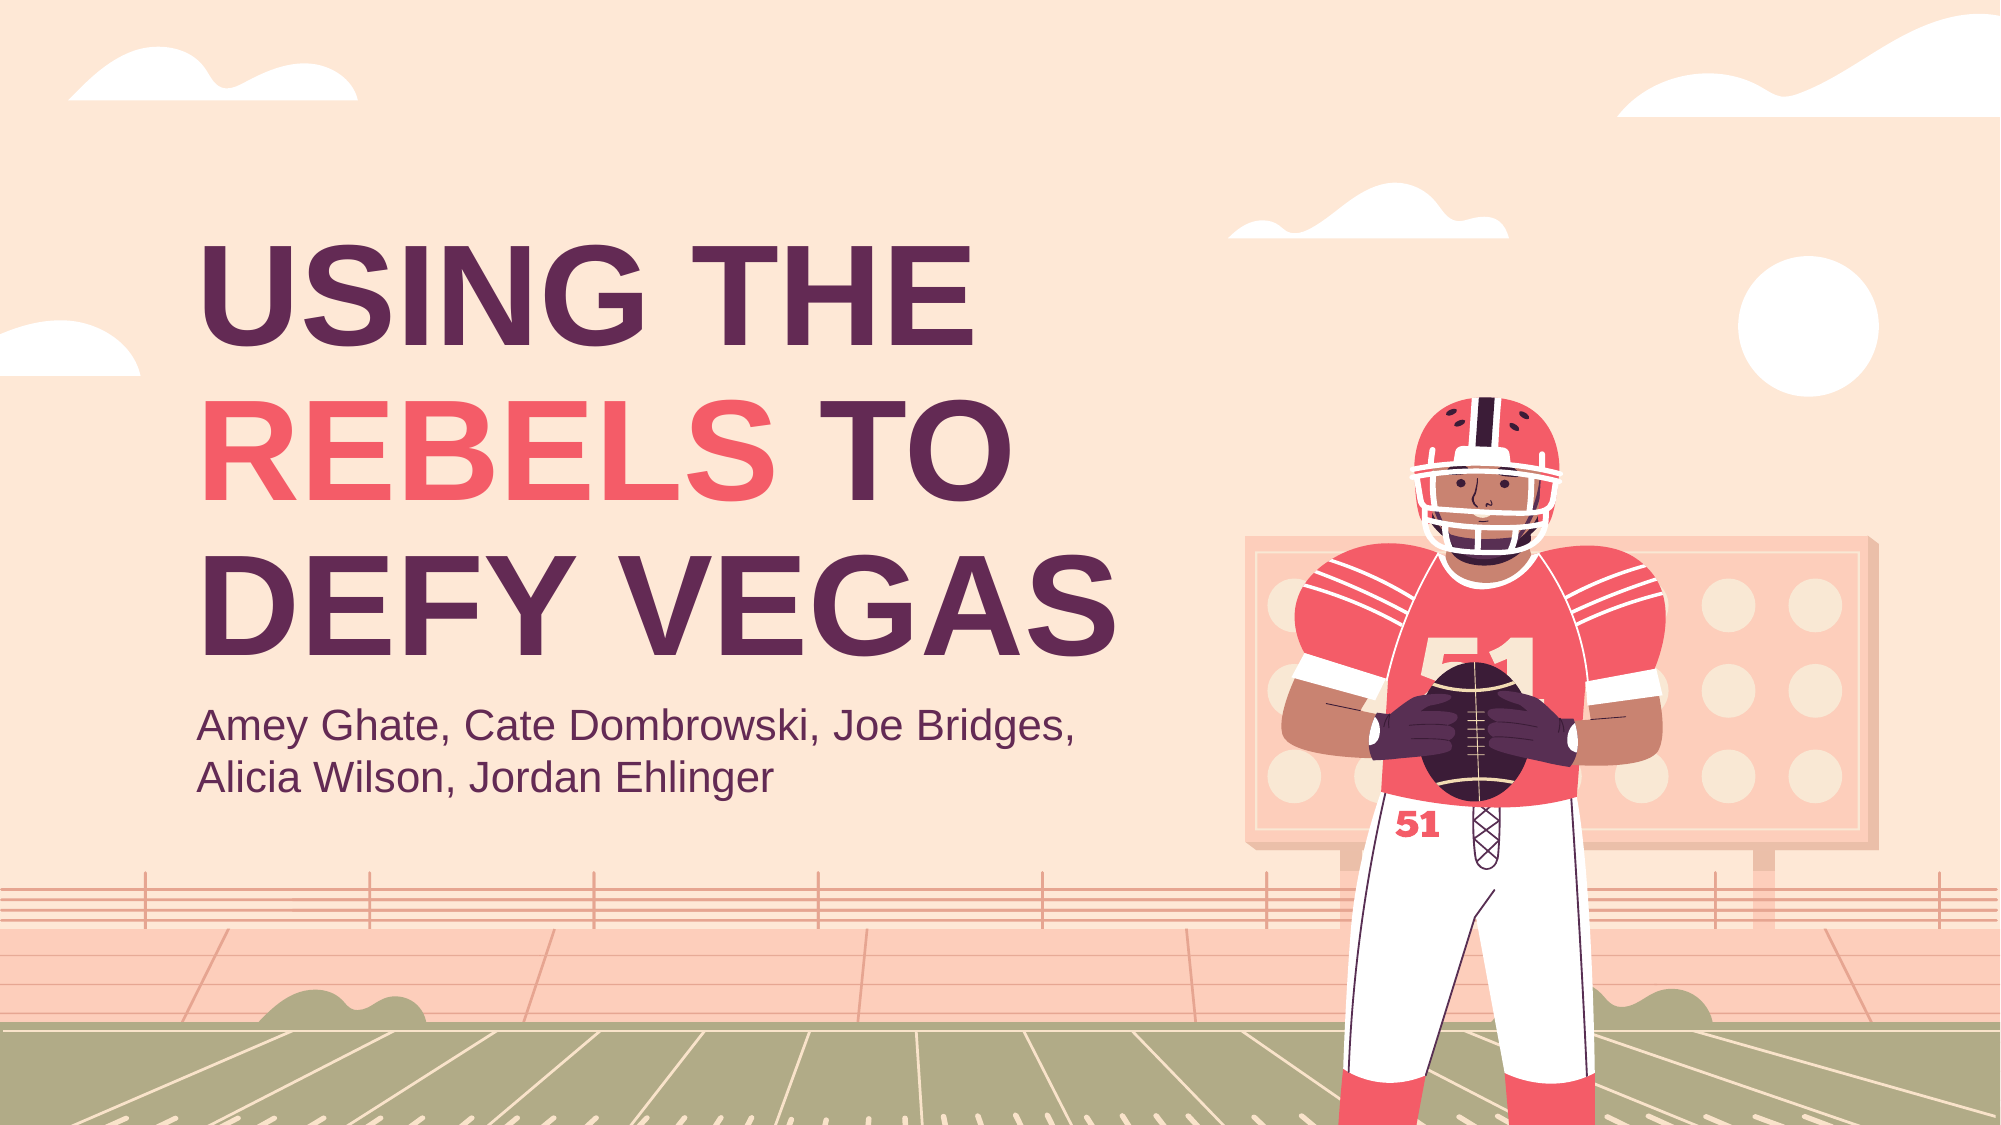

# USING THE REBELS TO DEFY VEGAS

Amey Ghate, Cate Dombrowski, Joe Bridges, Alicia Wilson, Jordan Ehlinger